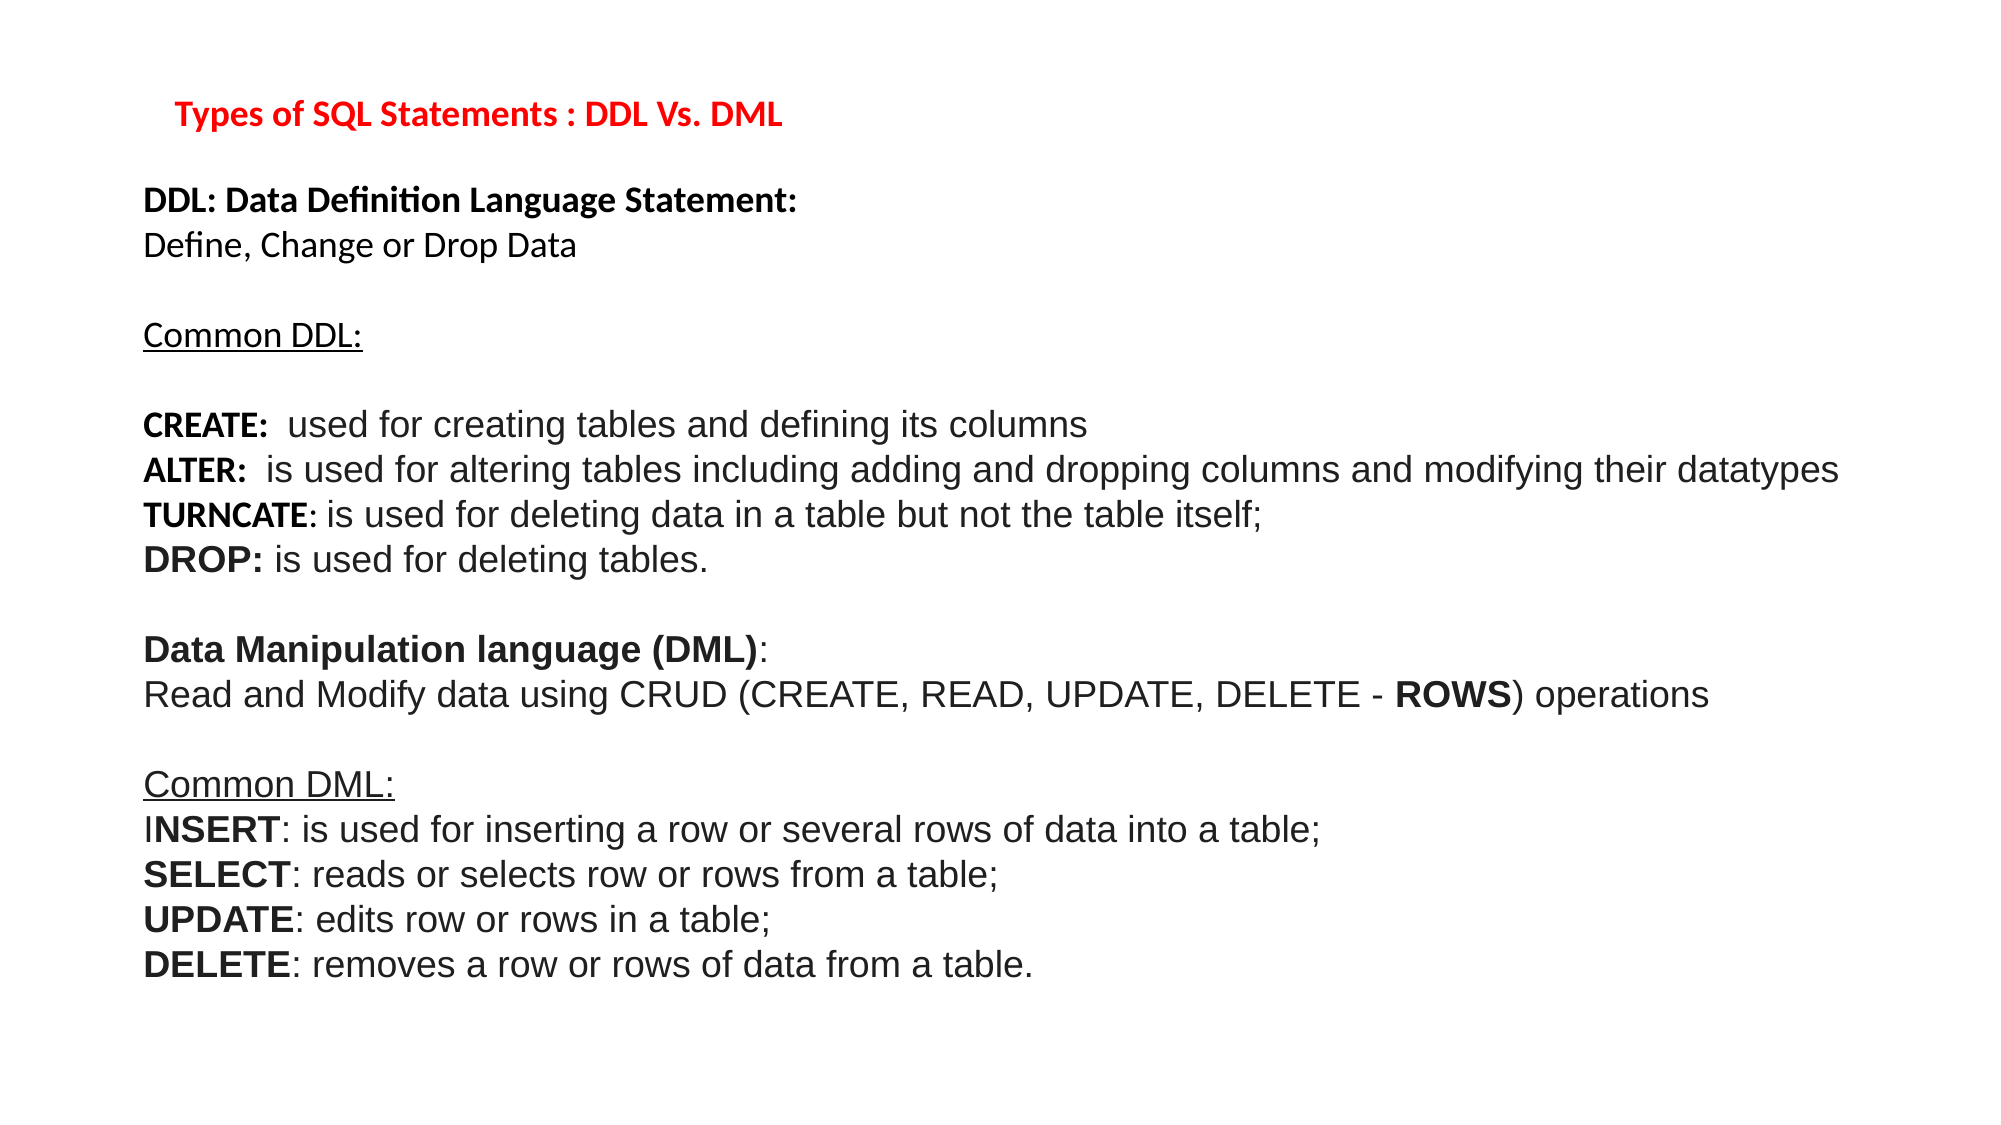

Types of SQL Statements : DDL Vs. DML
DDL: Data Definition Language Statement:
Define, Change or Drop Data

Common DDL:

CREATE:  used for creating tables and defining its columns
ALTER:  is used for altering tables including adding and dropping columns and modifying their datatypes
TURNCATE: is used for deleting data in a table but not the table itself;
DROP: is used for deleting tables.

Data Manipulation language (DML):
Read and Modify data using CRUD (CREATE, READ, UPDATE, DELETE - ROWS) operations

Common DML:
INSERT: is used for inserting a row or several rows of data into a table;
SELECT: reads or selects row or rows from a table;
UPDATE: edits row or rows in a table;
DELETE: removes a row or rows of data from a table.